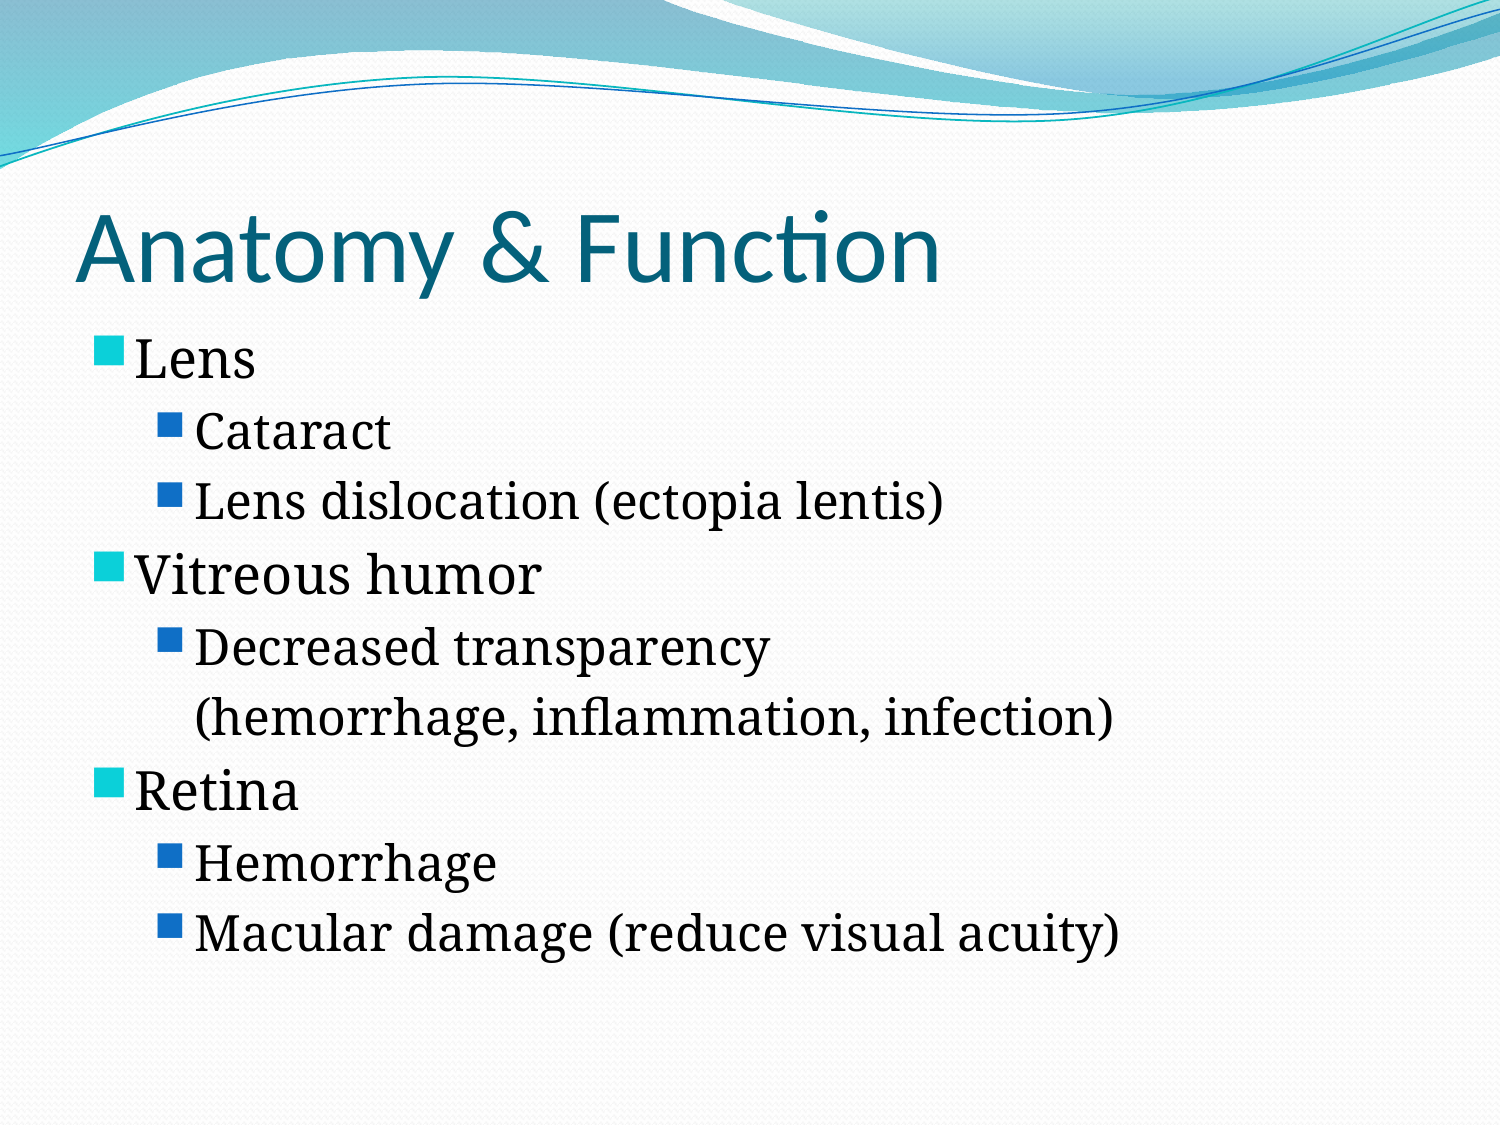

# Anatomy & Function
Lens
Cataract
Lens dislocation (ectopia lentis)
Vitreous humor
Decreased transparency
	(hemorrhage, inflammation, infection)
Retina
Hemorrhage
Macular damage (reduce visual acuity)